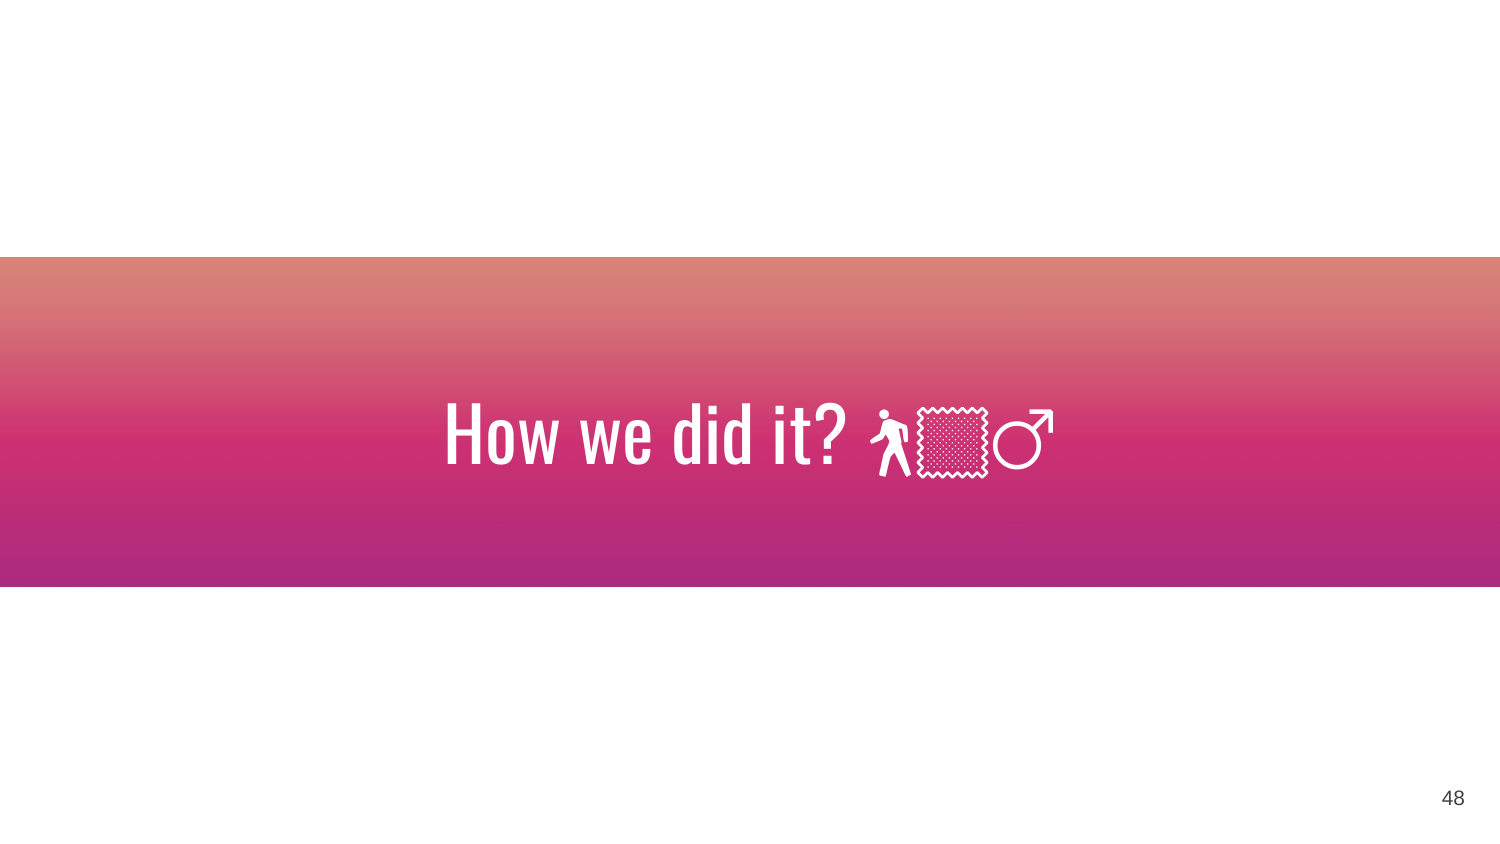

# How we did it? 🚶🏻‍♂️
48